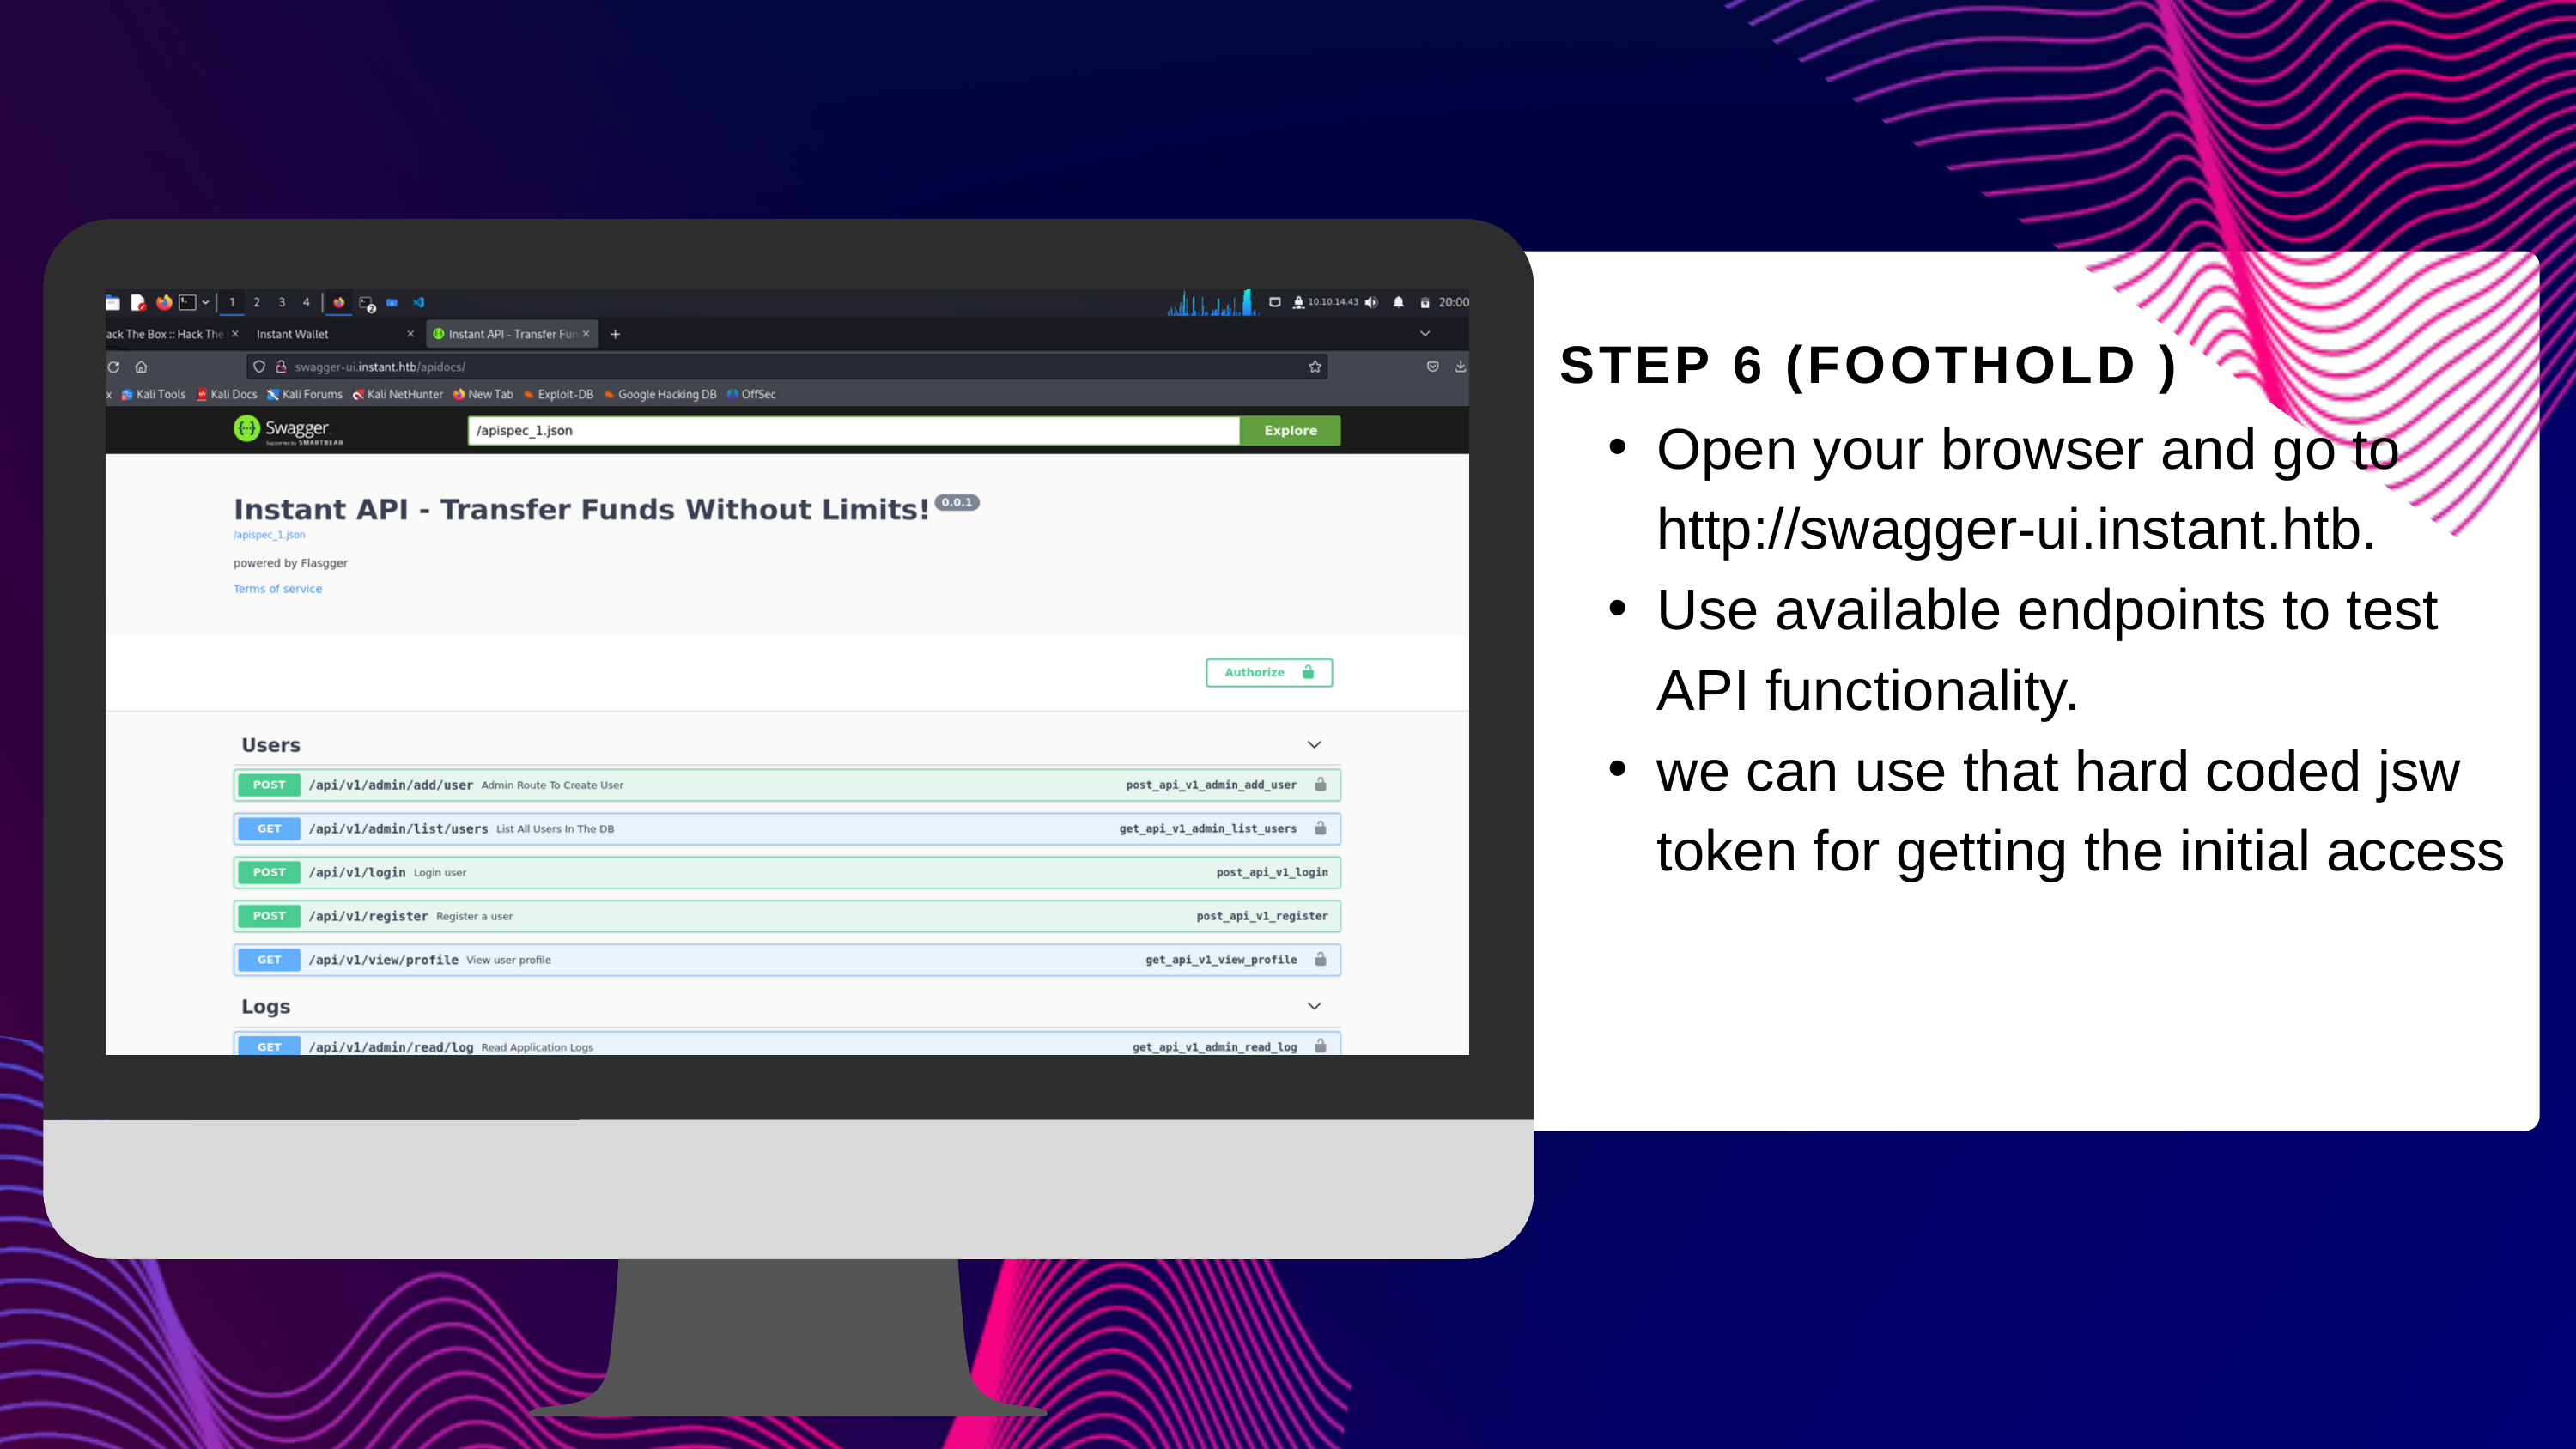

STEP 6 (FOOTHOLD )
Open your browser and go to http://swagger-ui.instant.htb.
Use available endpoints to test API functionality.
we can use that hard coded jsw token for getting the initial access